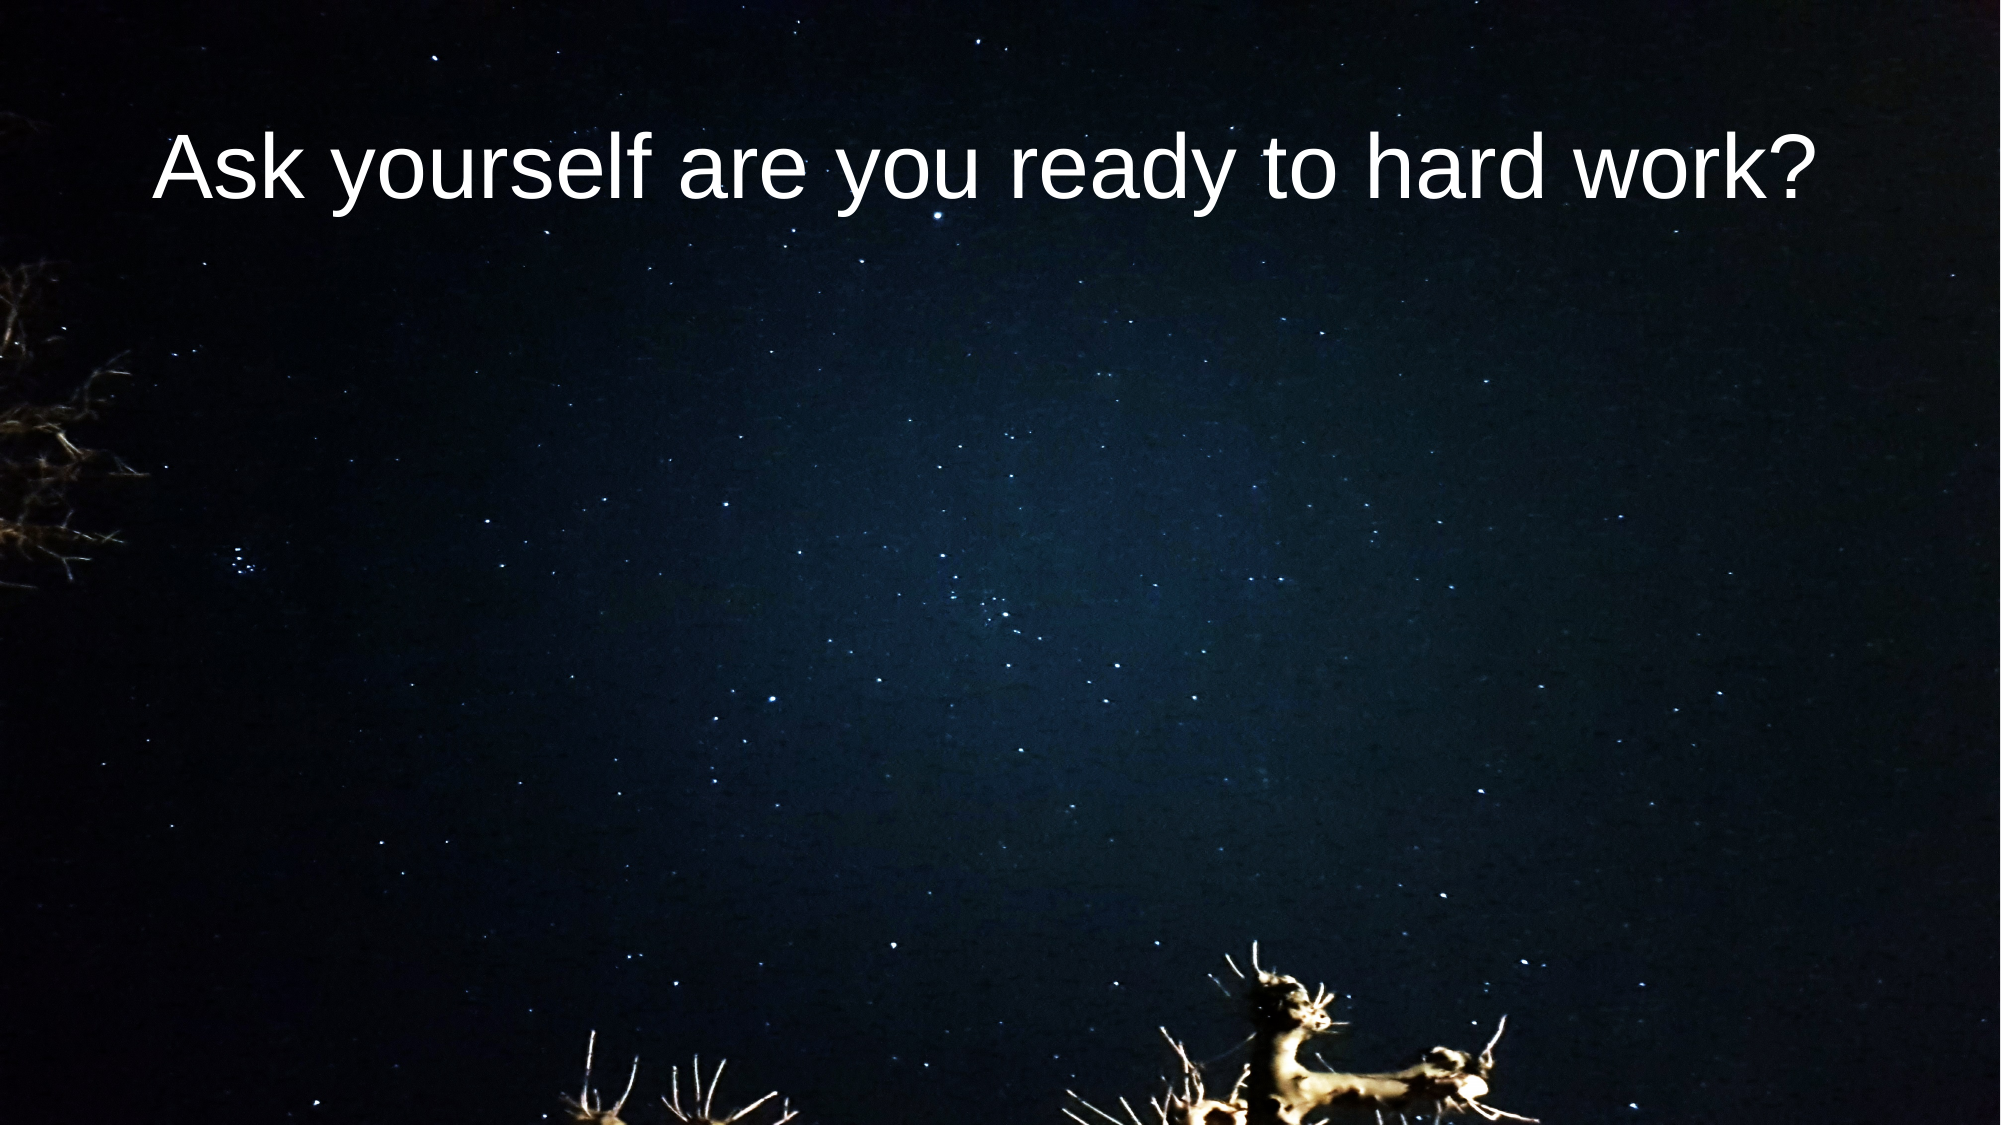

# Ask yourself are you ready to hard work?